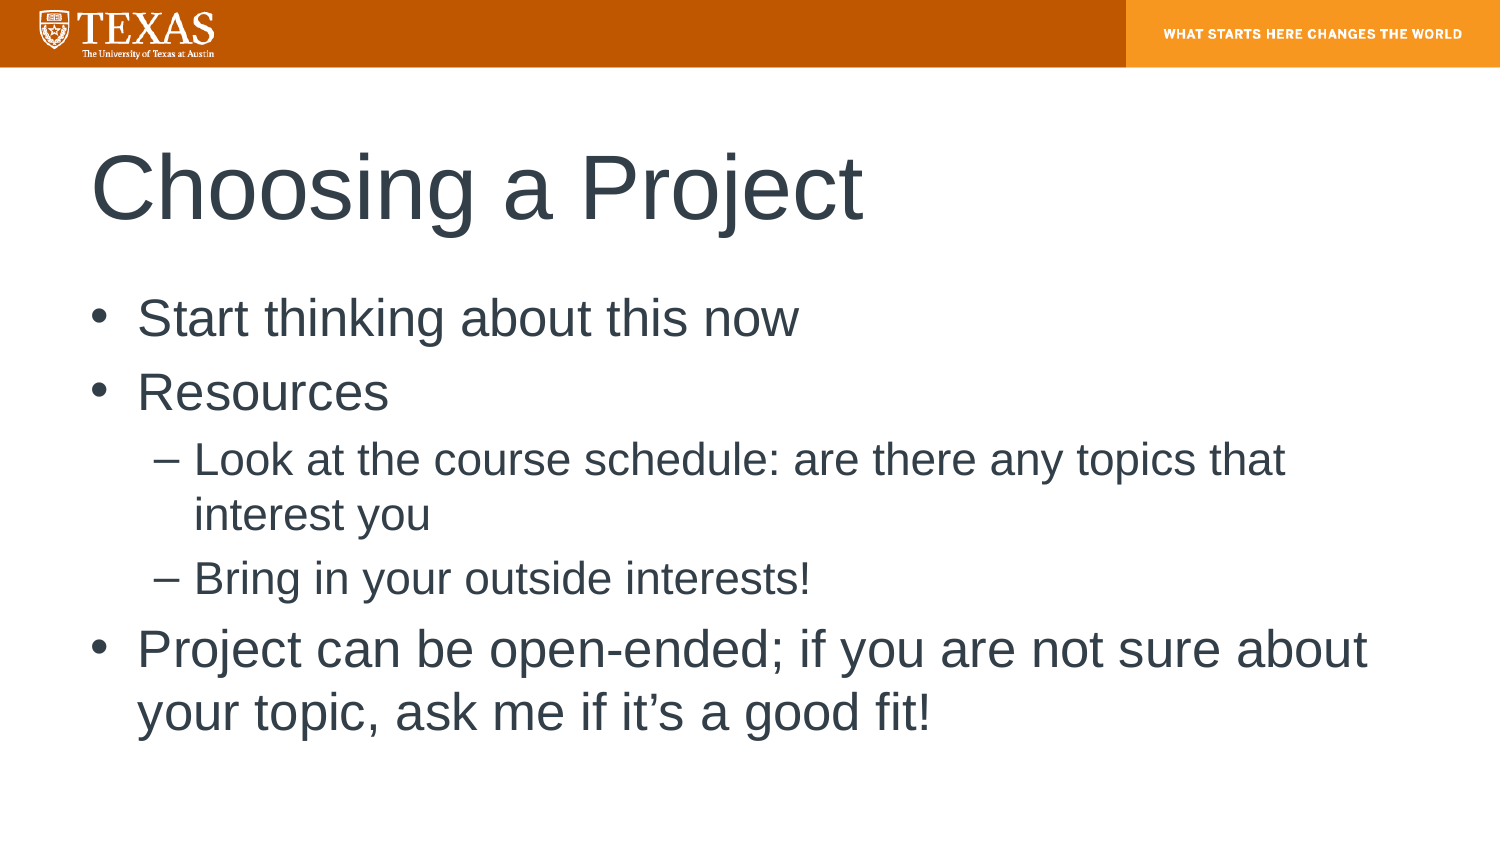

# Choosing a Project
Start thinking about this now
Resources
Look at the course schedule: are there any topics that interest you
Bring in your outside interests!
Project can be open-ended; if you are not sure about your topic, ask me if it’s a good fit!